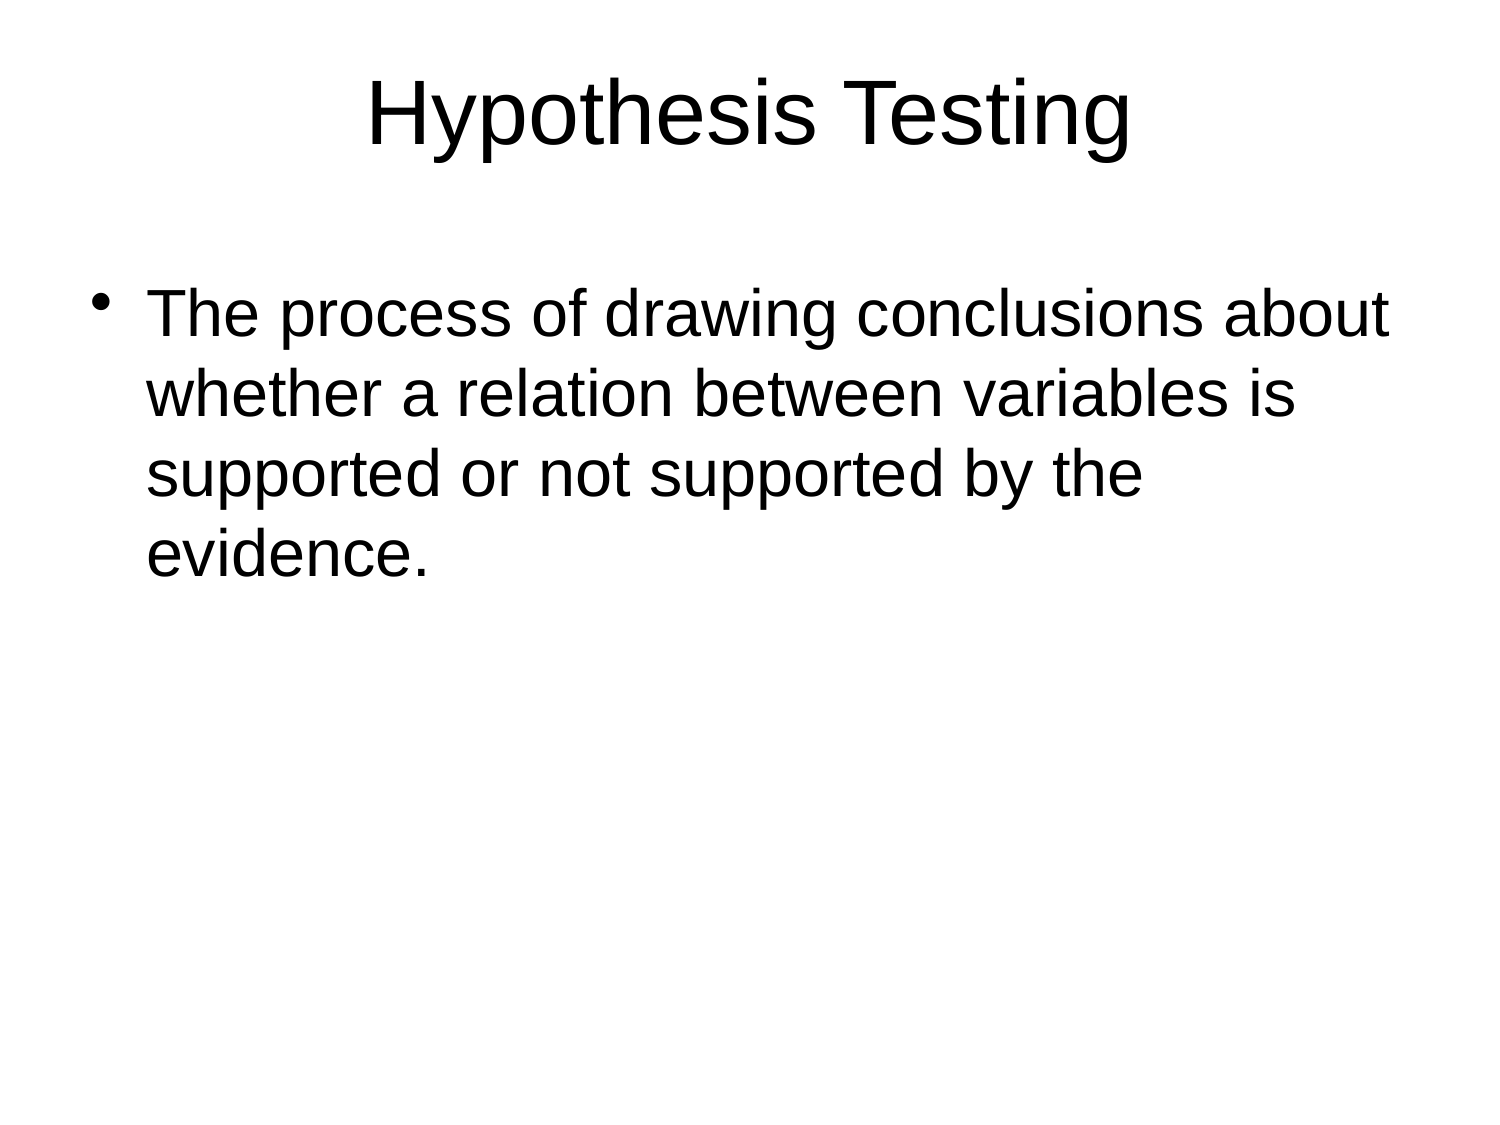

# Hypothesis Testing
The process of drawing conclusions about whether a relation between variables is supported or not supported by the evidence.